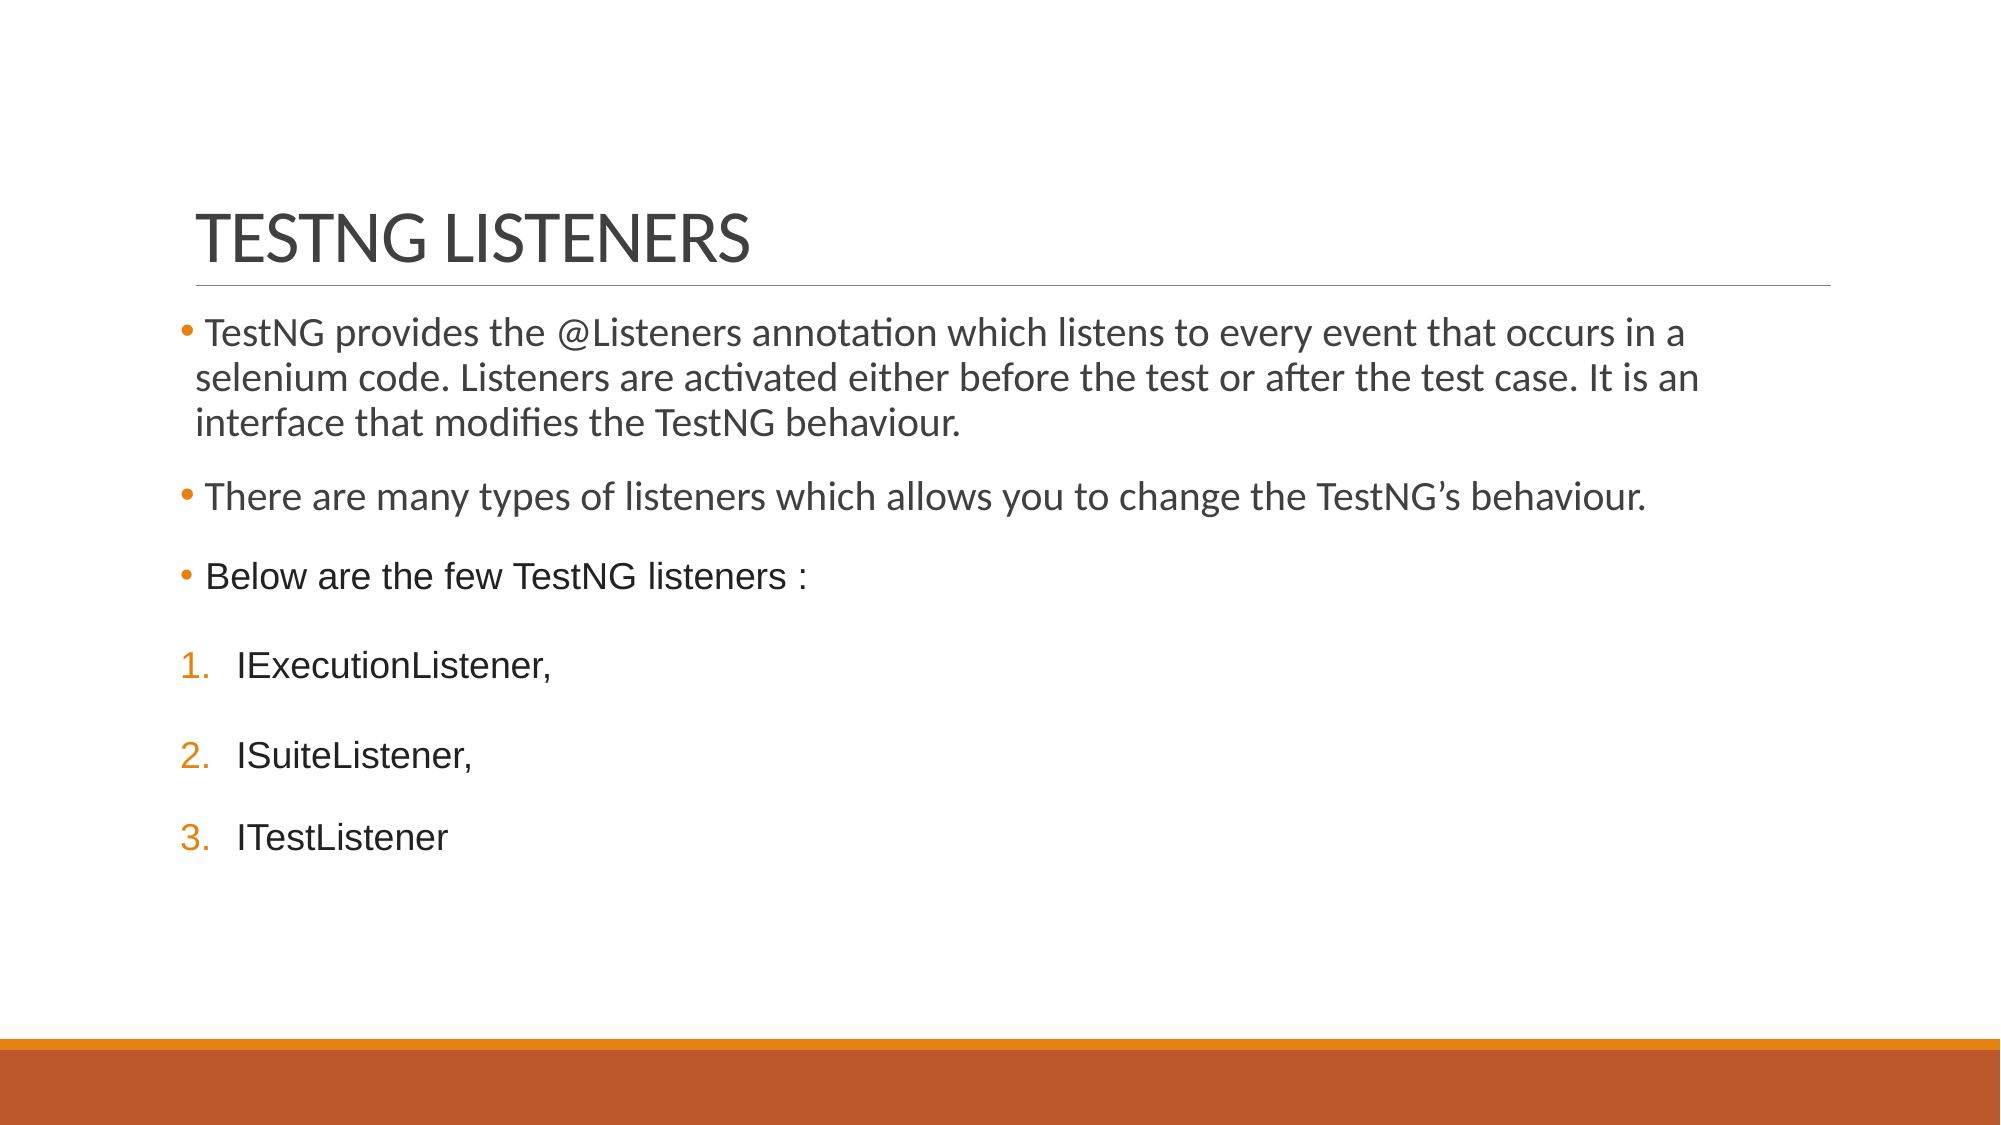

# TESTNG LISTENERS
 TestNG provides the @Listeners annotation which listens to every event that occurs in a selenium code. Listeners are activated either before the test or after the test case. It is an interface that modifies the TestNG behaviour.
 There are many types of listeners which allows you to change the TestNG’s behaviour.
 Below are the few TestNG listeners :
IExecutionListener,
ISuiteListener,
ITestListener